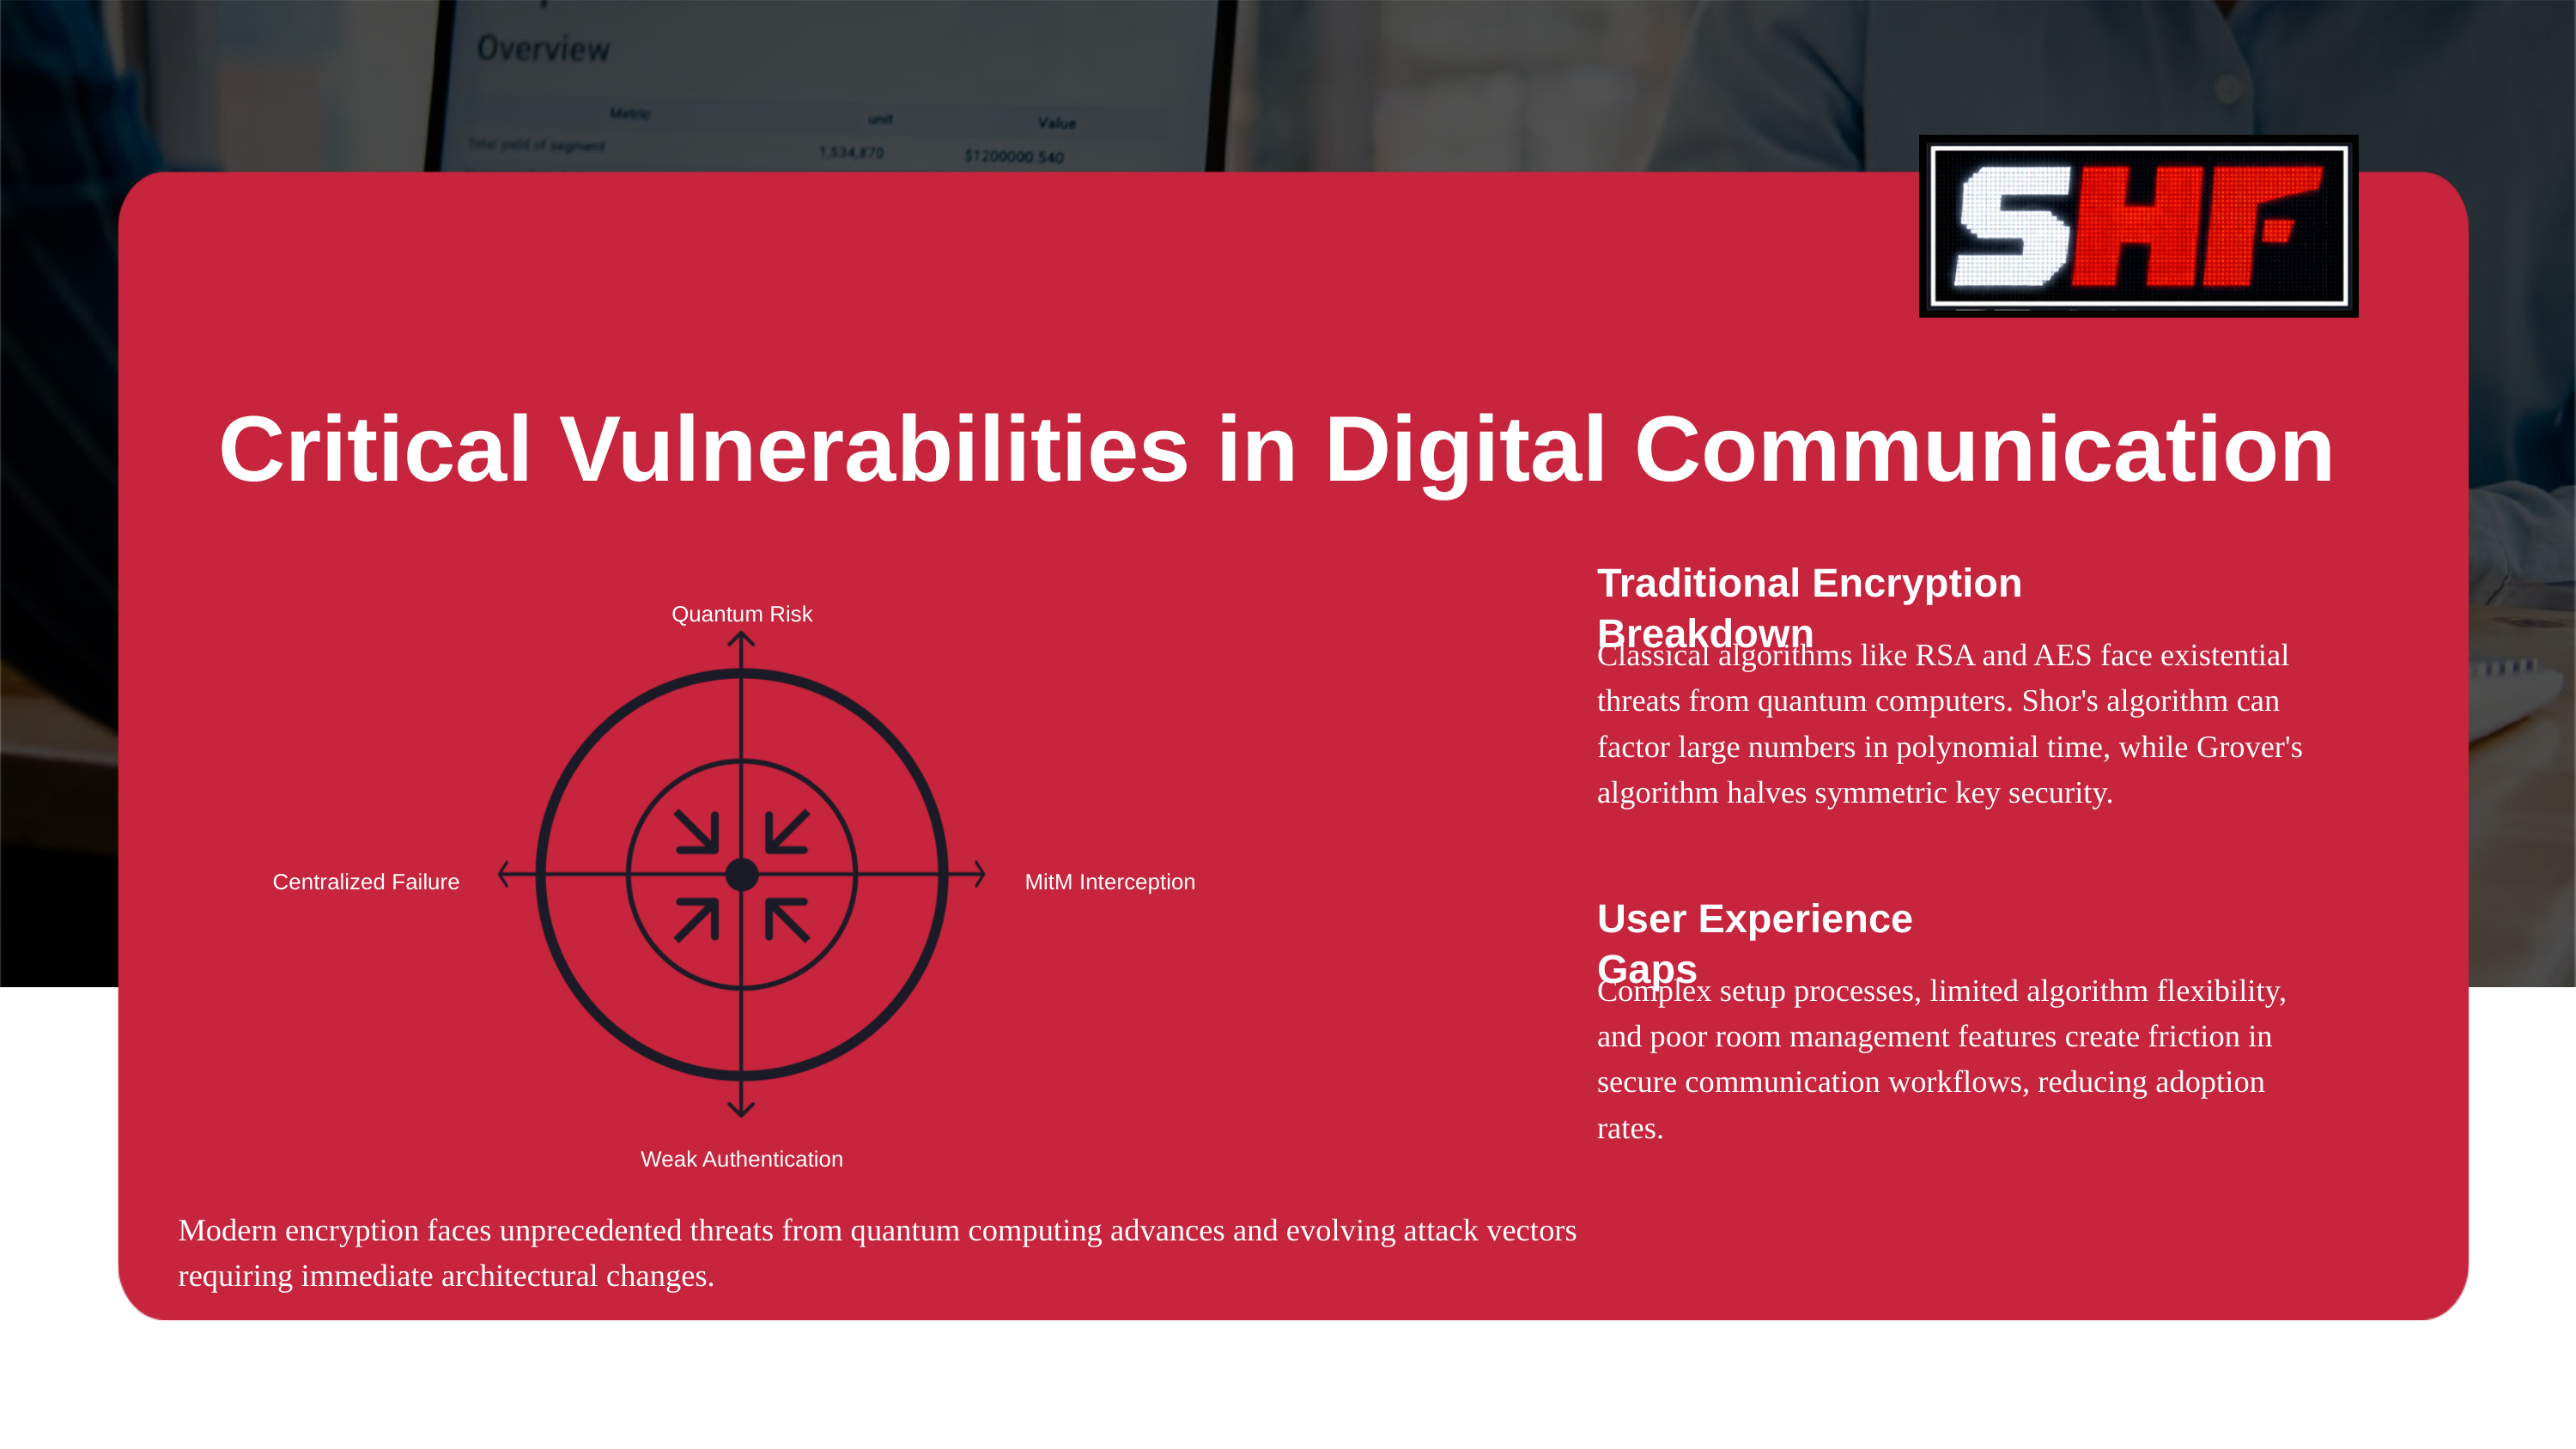

Critical Vulnerabilities in Digital Communication

Quantum Risk
MitM Interception
Centralized Failure
Weak Authentication
Traditional Encryption Breakdown
Classical algorithms like RSA and AES face existential threats from quantum computers. Shor's algorithm can factor large numbers in polynomial time, while Grover's algorithm halves symmetric key security.
User Experience Gaps
Complex setup processes, limited algorithm flexibility, and poor room management features create friction in secure communication workflows, reducing adoption rates.
Modern encryption faces unprecedented threats from quantum computing advances and evolving attack vectors requiring immediate architectural changes.